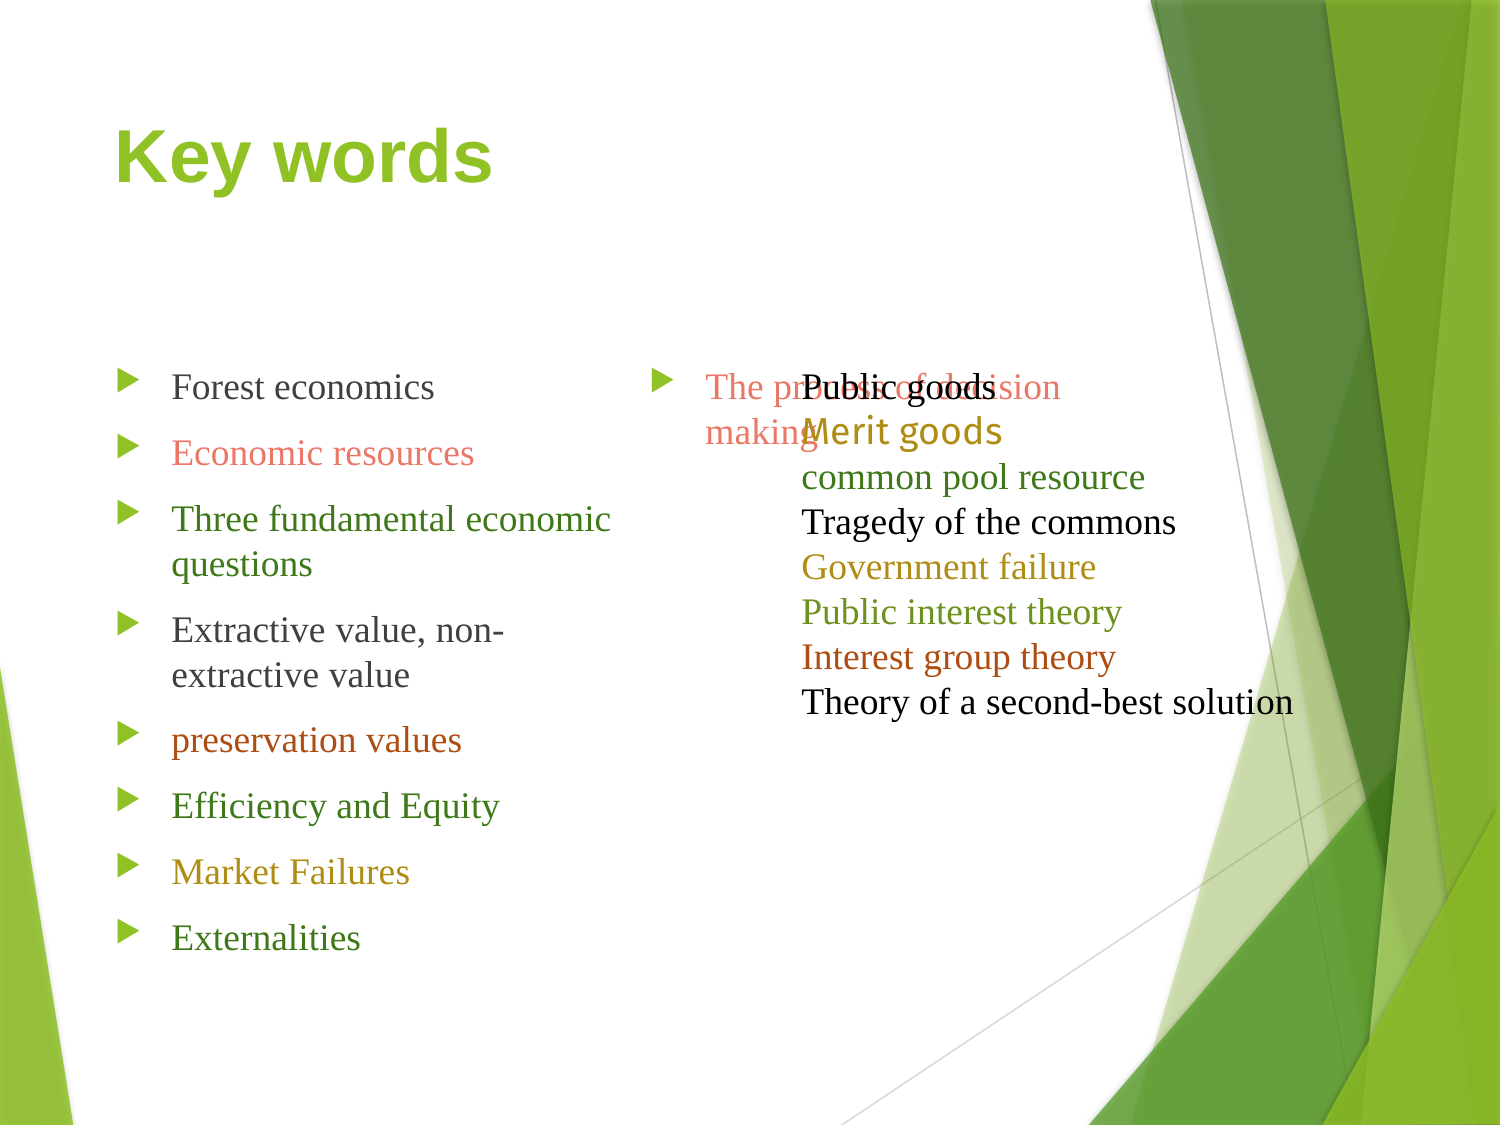

# Key words
Forest economics
Economic resources
Three fundamental economic questions
Extractive value, non-extractive value
preservation values
Efficiency and Equity
Market Failures
Externalities
The process of decision making
Public goods
Merit goods
common pool resource
Tragedy of the commons
Government failure
Public interest theory
Interest group theory
Theory of a second-best solution